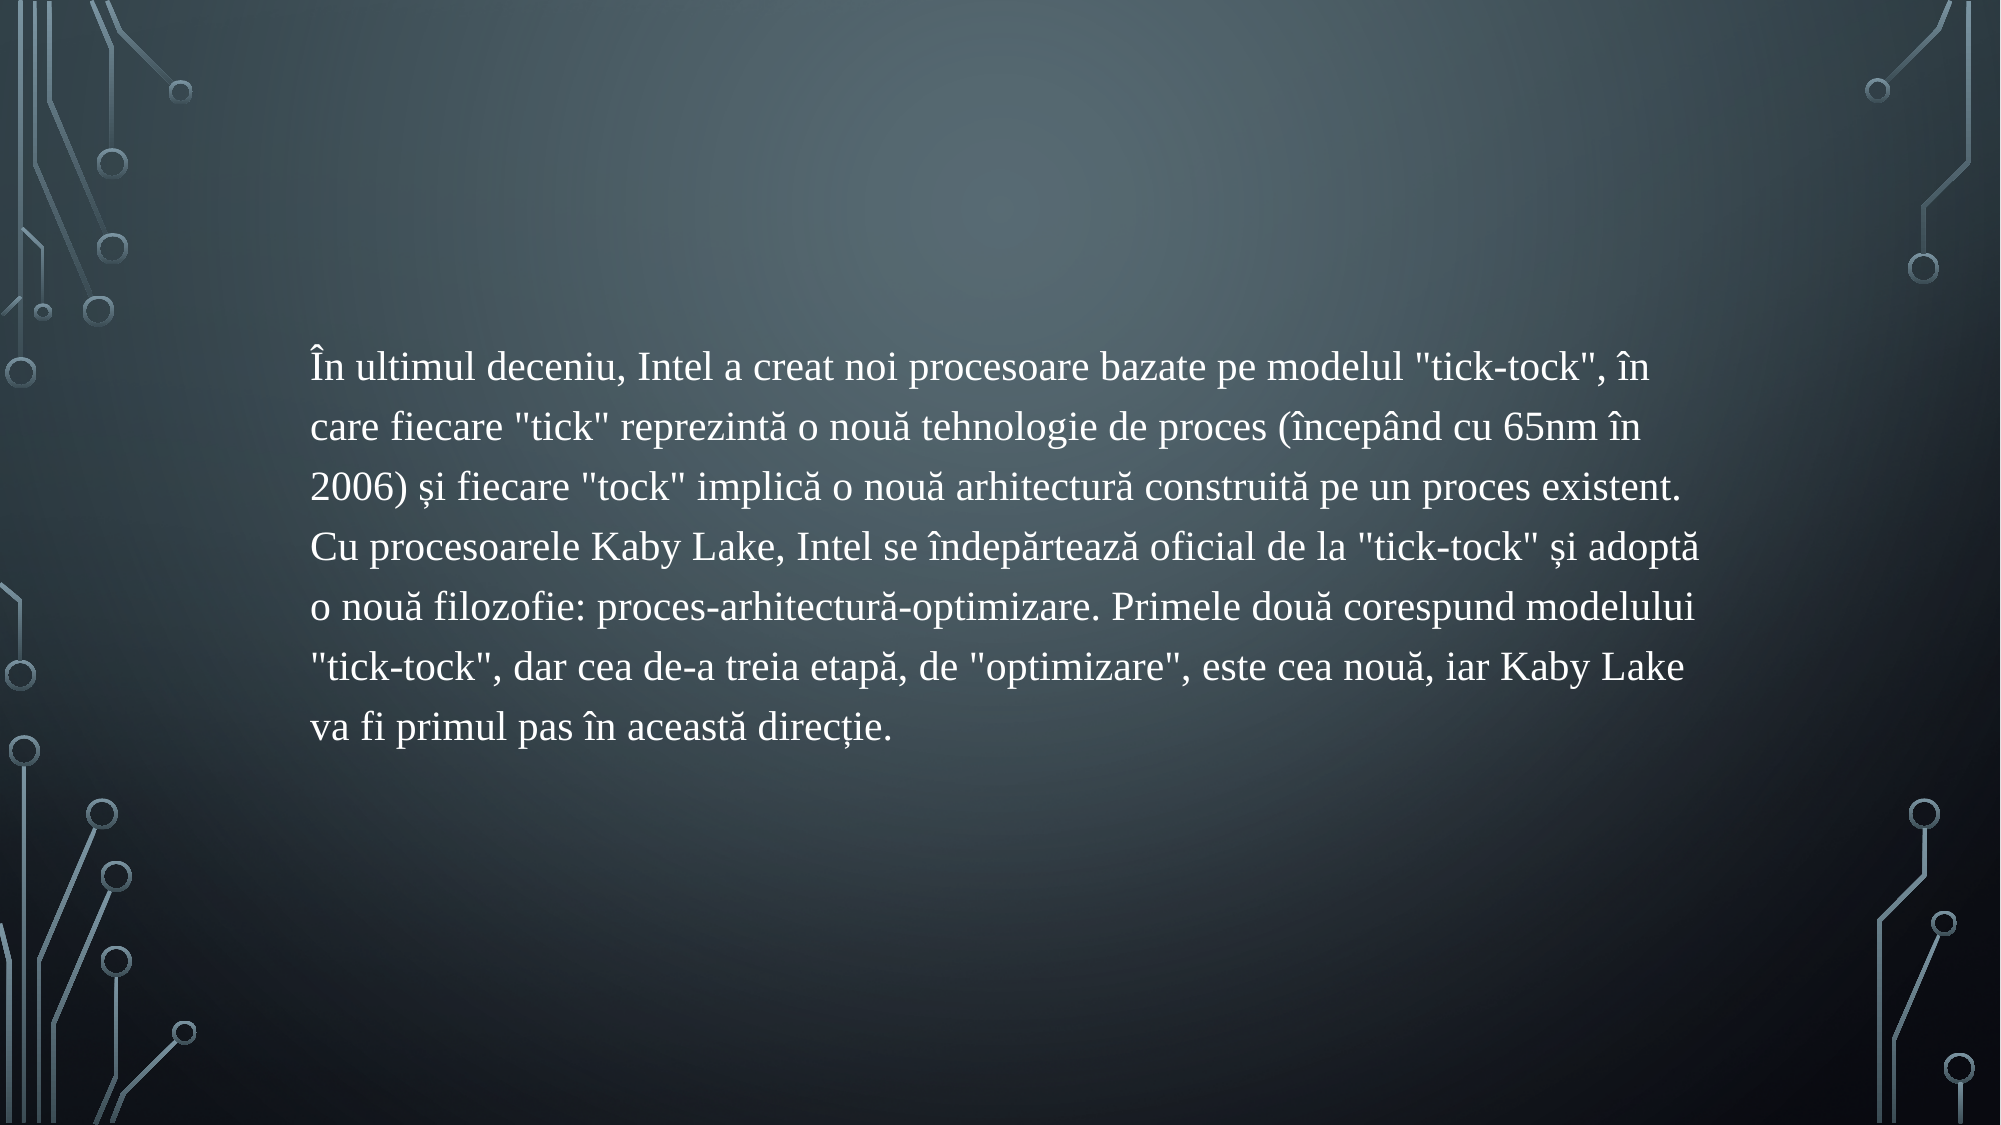

În ultimul deceniu, Intel a creat noi procesoare bazate pe modelul "tick-tock", în care fiecare "tick" reprezintă o nouă tehnologie de proces (începând cu 65nm în 2006) și fiecare "tock" implică o nouă arhitectură construită pe un proces existent. Cu procesoarele Kaby Lake, Intel se îndepărtează oficial de la "tick-tock" și adoptă o nouă filozofie: proces-arhitectură-optimizare. Primele două corespund modelului "tick-tock", dar cea de-a treia etapă, de "optimizare", este cea nouă, iar Kaby Lake va fi primul pas în această direcție.